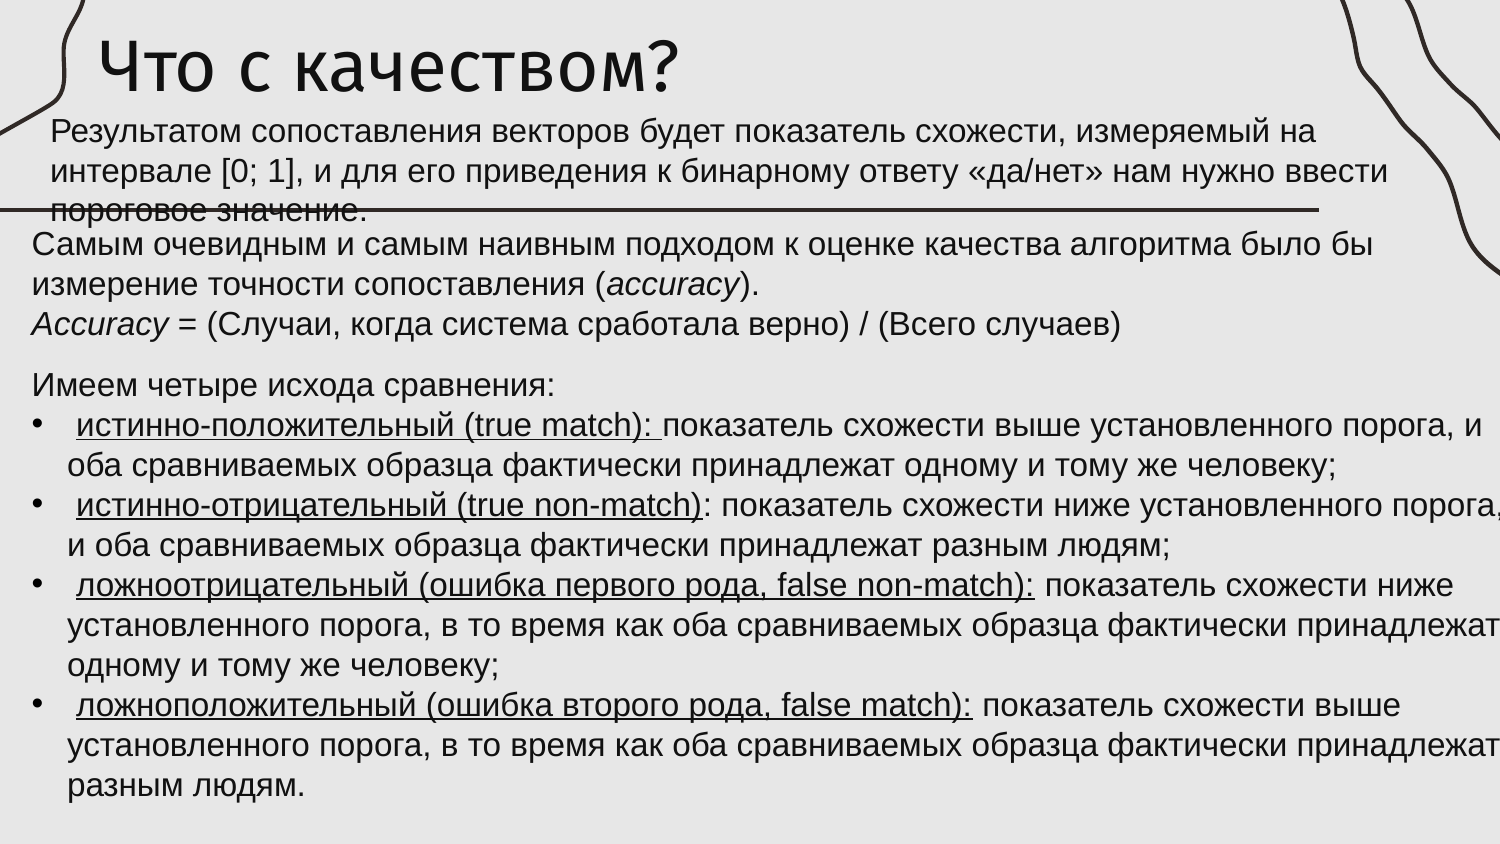

# Что с качеством?
Результатом сопоставления векторов будет показатель схожести, измеряемый на интервале [0; 1], и для его приведения к бинарному ответу «да/нет» нам нужно ввести пороговое значение.
Самым очевидным и самым наивным подходом к оценке качества алгоритма было бы измерение точности сопоставления (accuracy).
Accuracy = (Случаи, когда система сработала верно) / (Всего случаев)
Имеем четыре исхода сравнения:
 истинно-положительный (true match): показатель схожести выше установленного порога, и оба сравниваемых образца фактически принадлежат одному и тому же человеку;
 истинно-отрицательный (true non-match): показатель схожести ниже установленного порога, и оба сравниваемых образца фактически принадлежат разным людям;
 ложноотрицательный (ошибка первого рода, false non-match): показатель схожести ниже установленного порога, в то время как оба сравниваемых образца фактически принадлежат одному и тому же человеку;
 ложноположительный (ошибка второго рода, false match): показатель схожести выше установленного порога, в то время как оба сравниваемых образца фактически принадлежат разным людям.